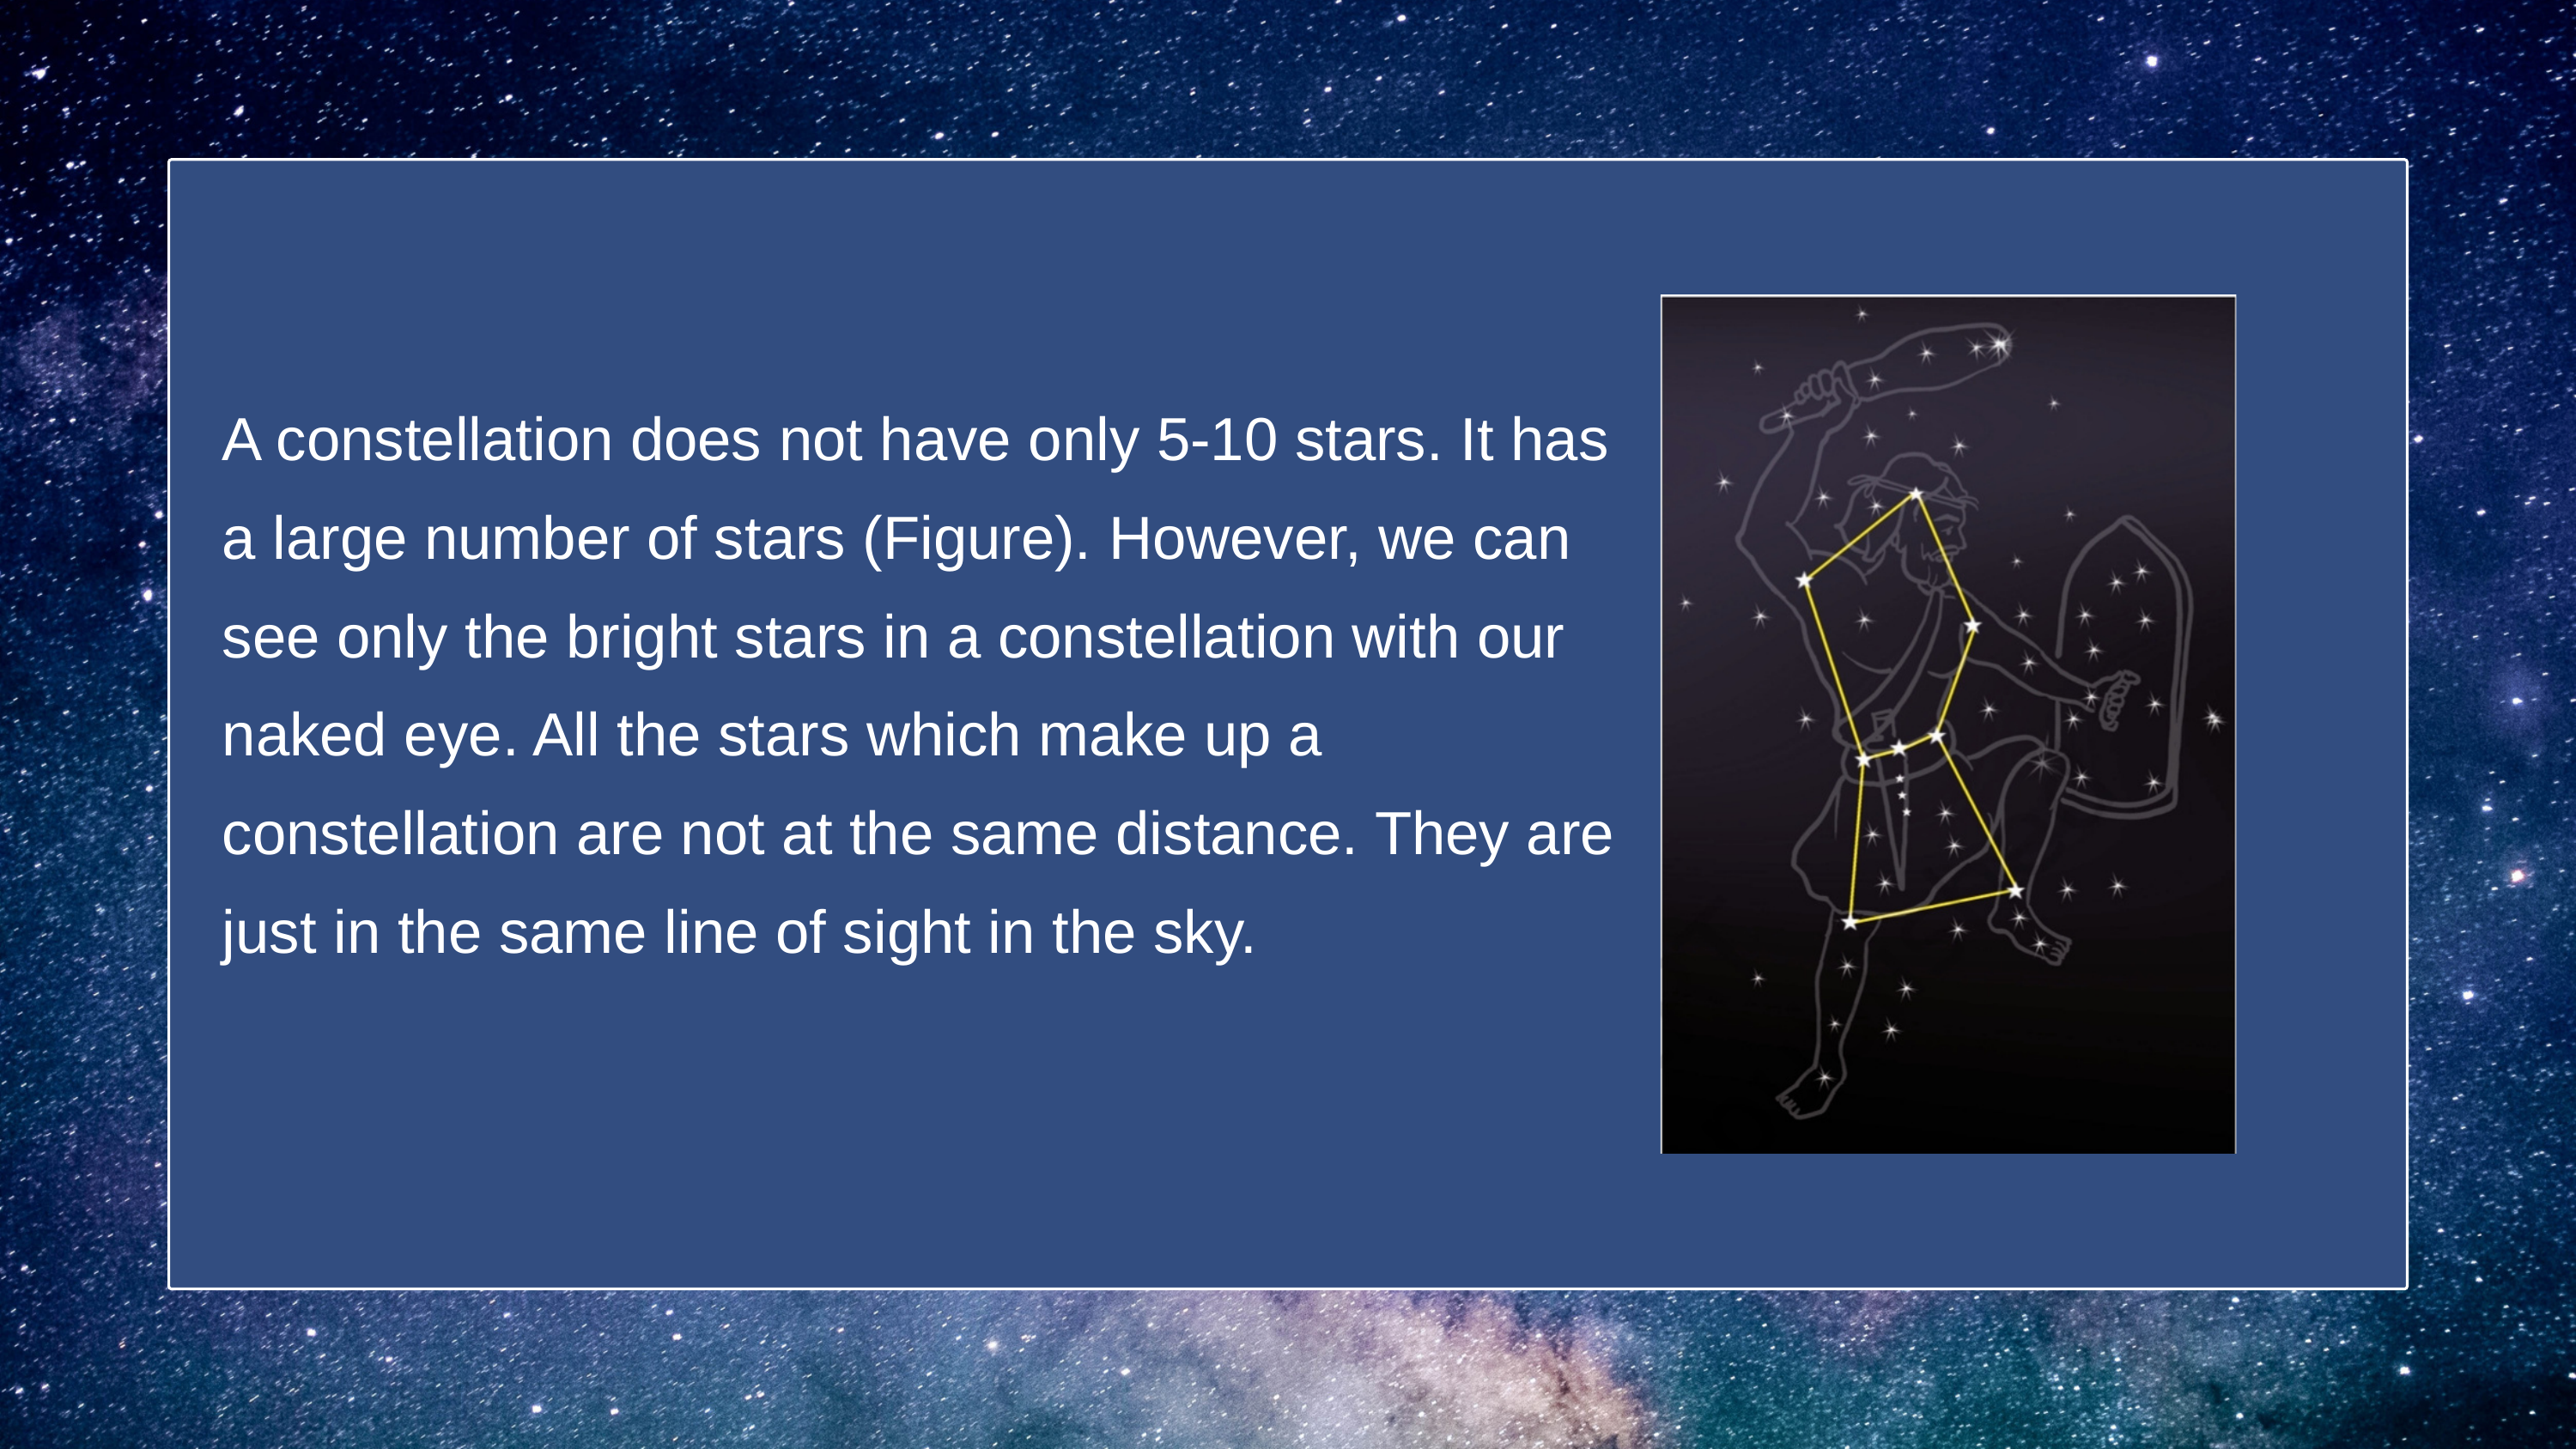

A constellation does not have only 5-10 stars. It has a large number of stars (Figure). However, we can see only the bright stars in a constellation with our naked eye. All the stars which make up a constellation are not at the same distance. They are just in the same line of sight in the sky.